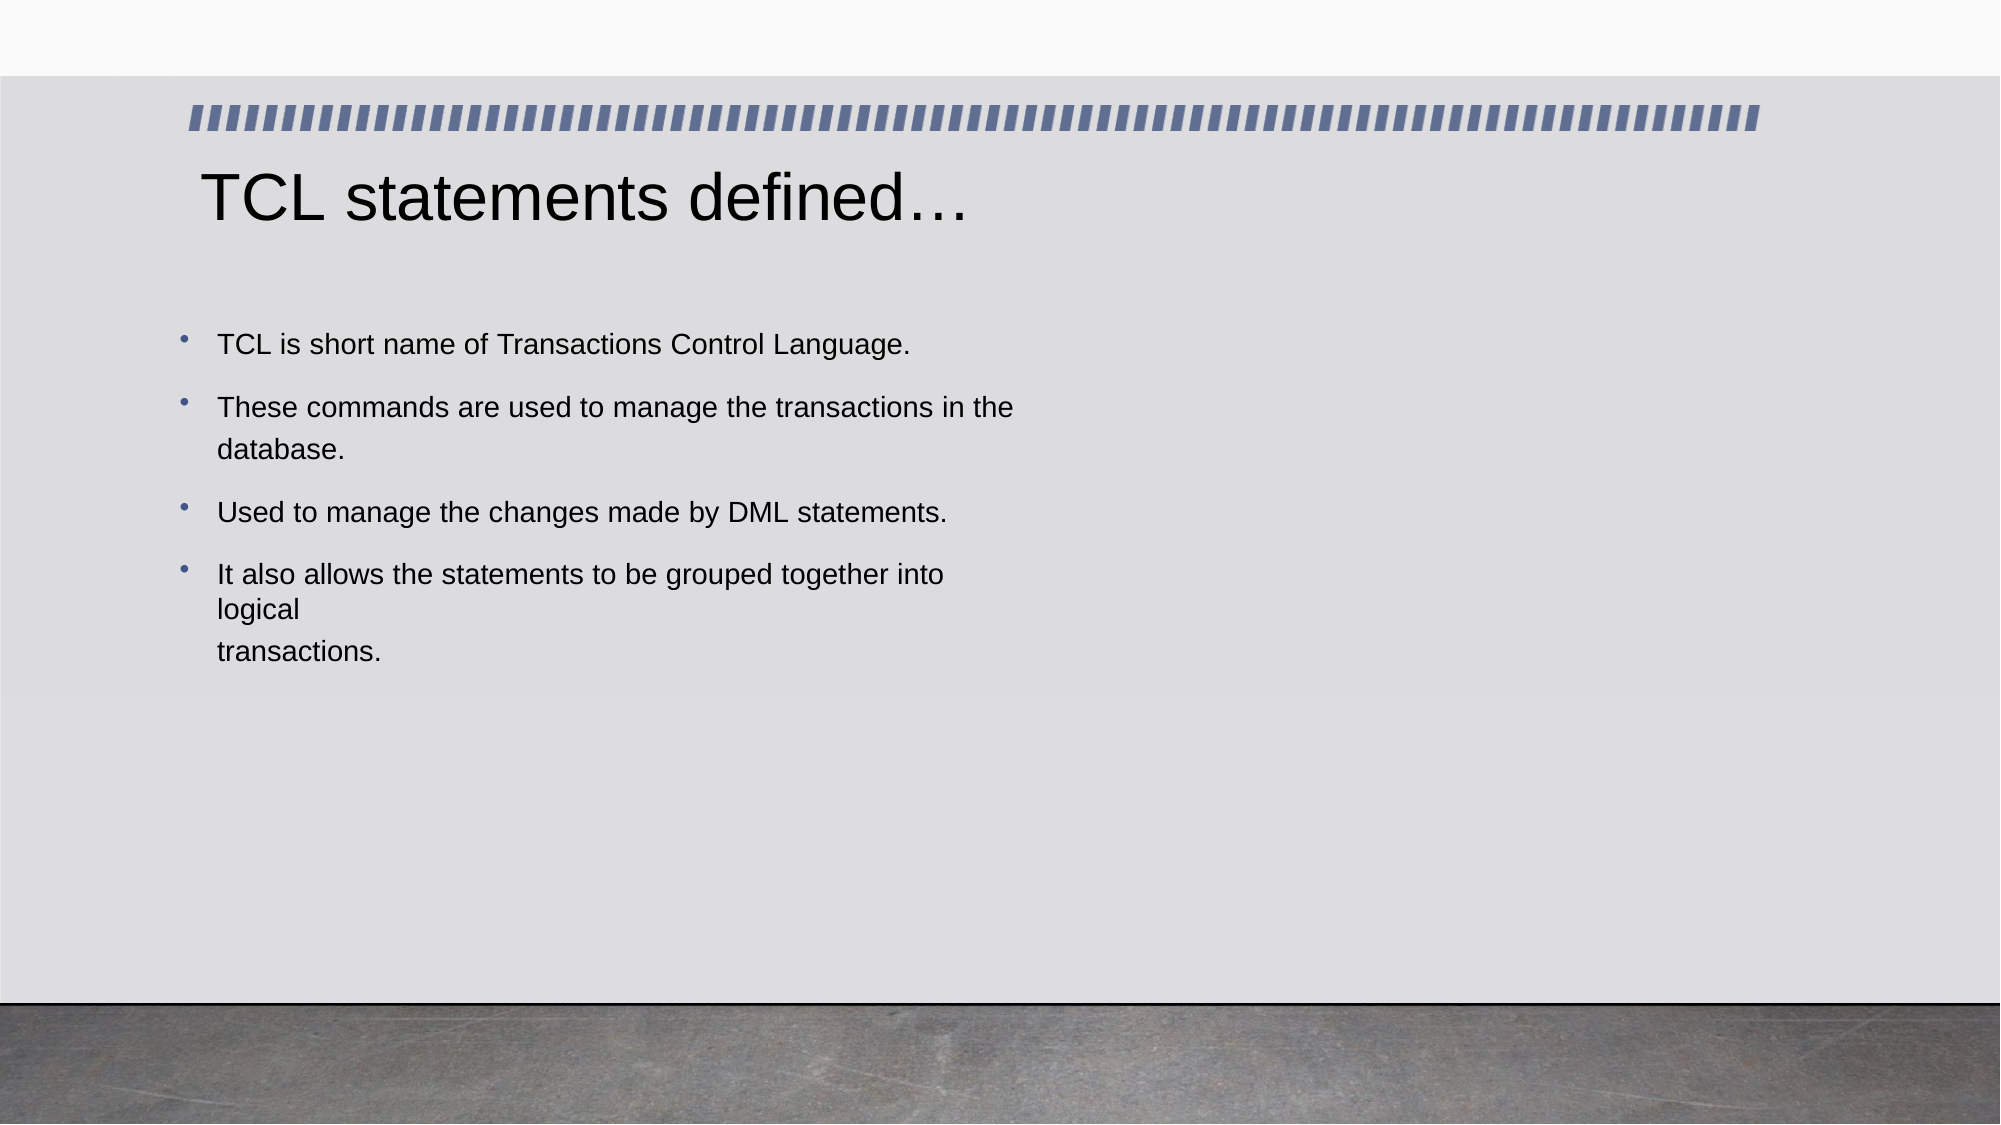

# TCL statements defined…
TCL is short name of Transactions Control Language.
These commands are used to manage the transactions in the
database.
Used to manage the changes made by DML statements.
It also allows the statements to be grouped together into logical
transactions.